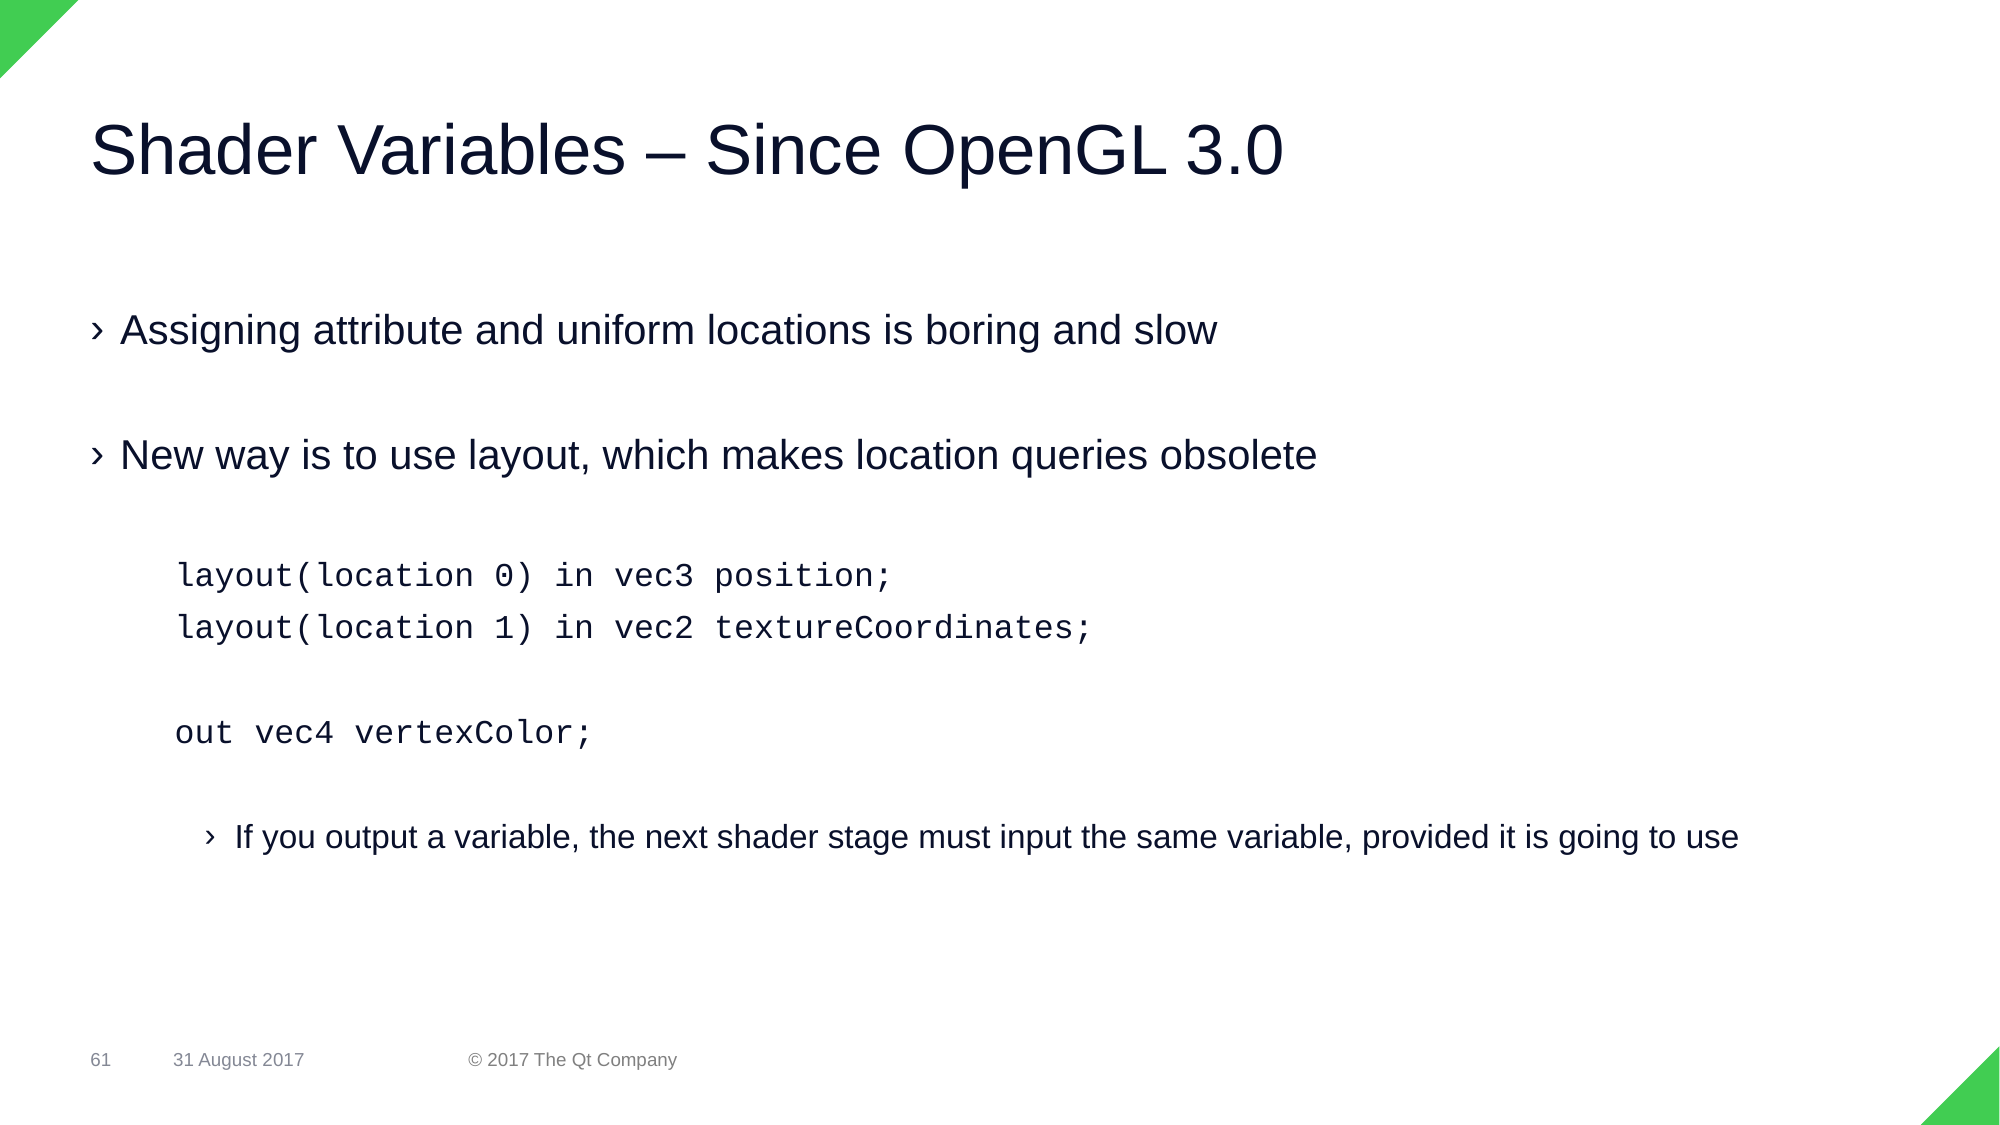

# Shader Variables – Since OpenGL 3.0
Assigning attribute and uniform locations is boring and slow

New way is to use layout, which makes location queries obsolete

layout(location 0) in vec3 position;
layout(location 1) in vec2 textureCoordinates;

out vec4 vertexColor;

If you output a variable, the next shader stage must input the same variable, provided it is going to use
61
31 August 2017
© 2017 The Qt Company